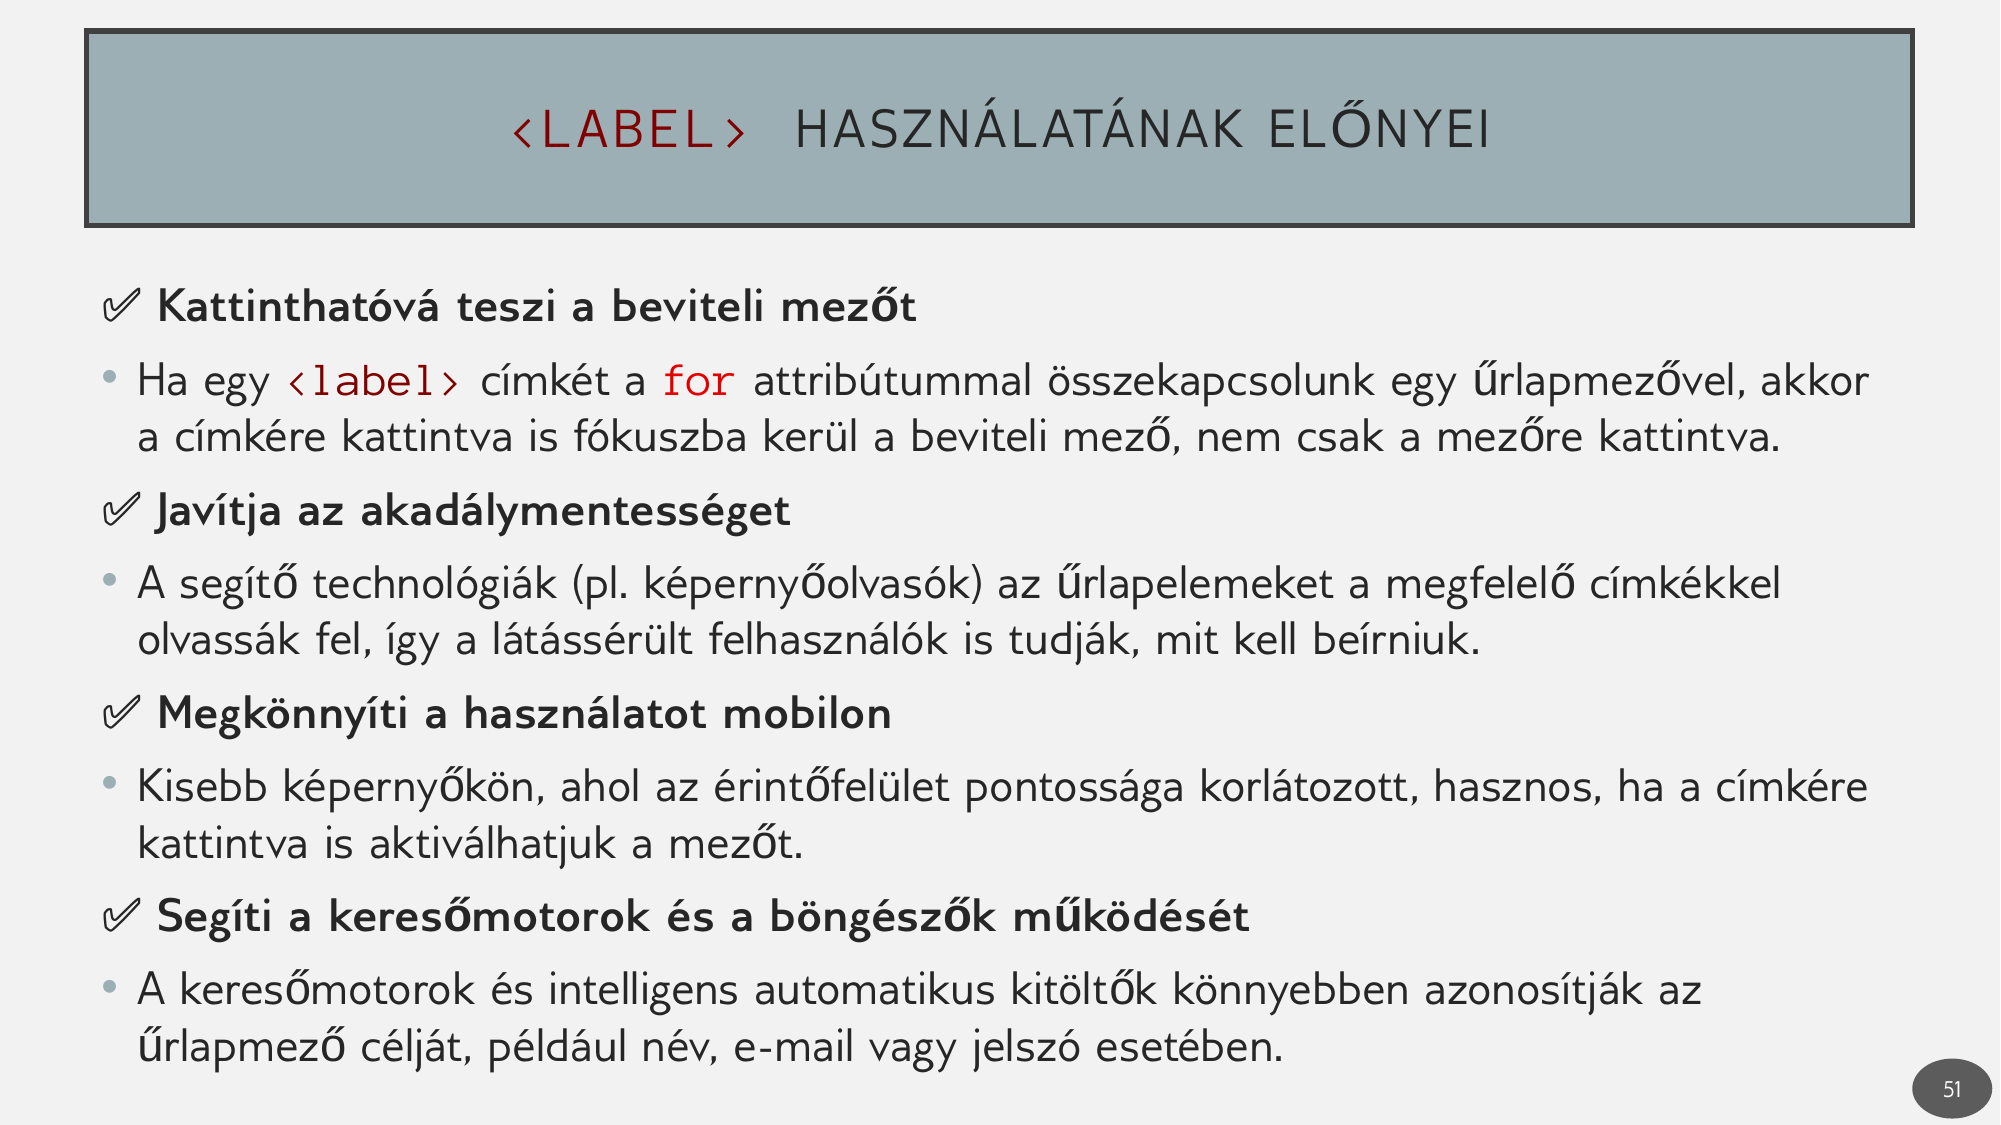

# <label> Használatának előnyei
✅ Kattinthatóvá teszi a beviteli mezőt
Ha egy <label> címkét a for attribútummal összekapcsolunk egy űrlapmezővel, akkor a címkére kattintva is fókuszba kerül a beviteli mező, nem csak a mezőre kattintva.
✅ Javítja az akadálymentességet
A segítő technológiák (pl. képernyőolvasók) az űrlapelemeket a megfelelő címkékkel olvassák fel, így a látássérült felhasználók is tudják, mit kell beírniuk.
✅ Megkönnyíti a használatot mobilon
Kisebb képernyőkön, ahol az érintőfelület pontossága korlátozott, hasznos, ha a címkére kattintva is aktiválhatjuk a mezőt.
✅ Segíti a keresőmotorok és a böngészők működését
A keresőmotorok és intelligens automatikus kitöltők könnyebben azonosítják az űrlapmező célját, például név, e-mail vagy jelszó esetében.
51